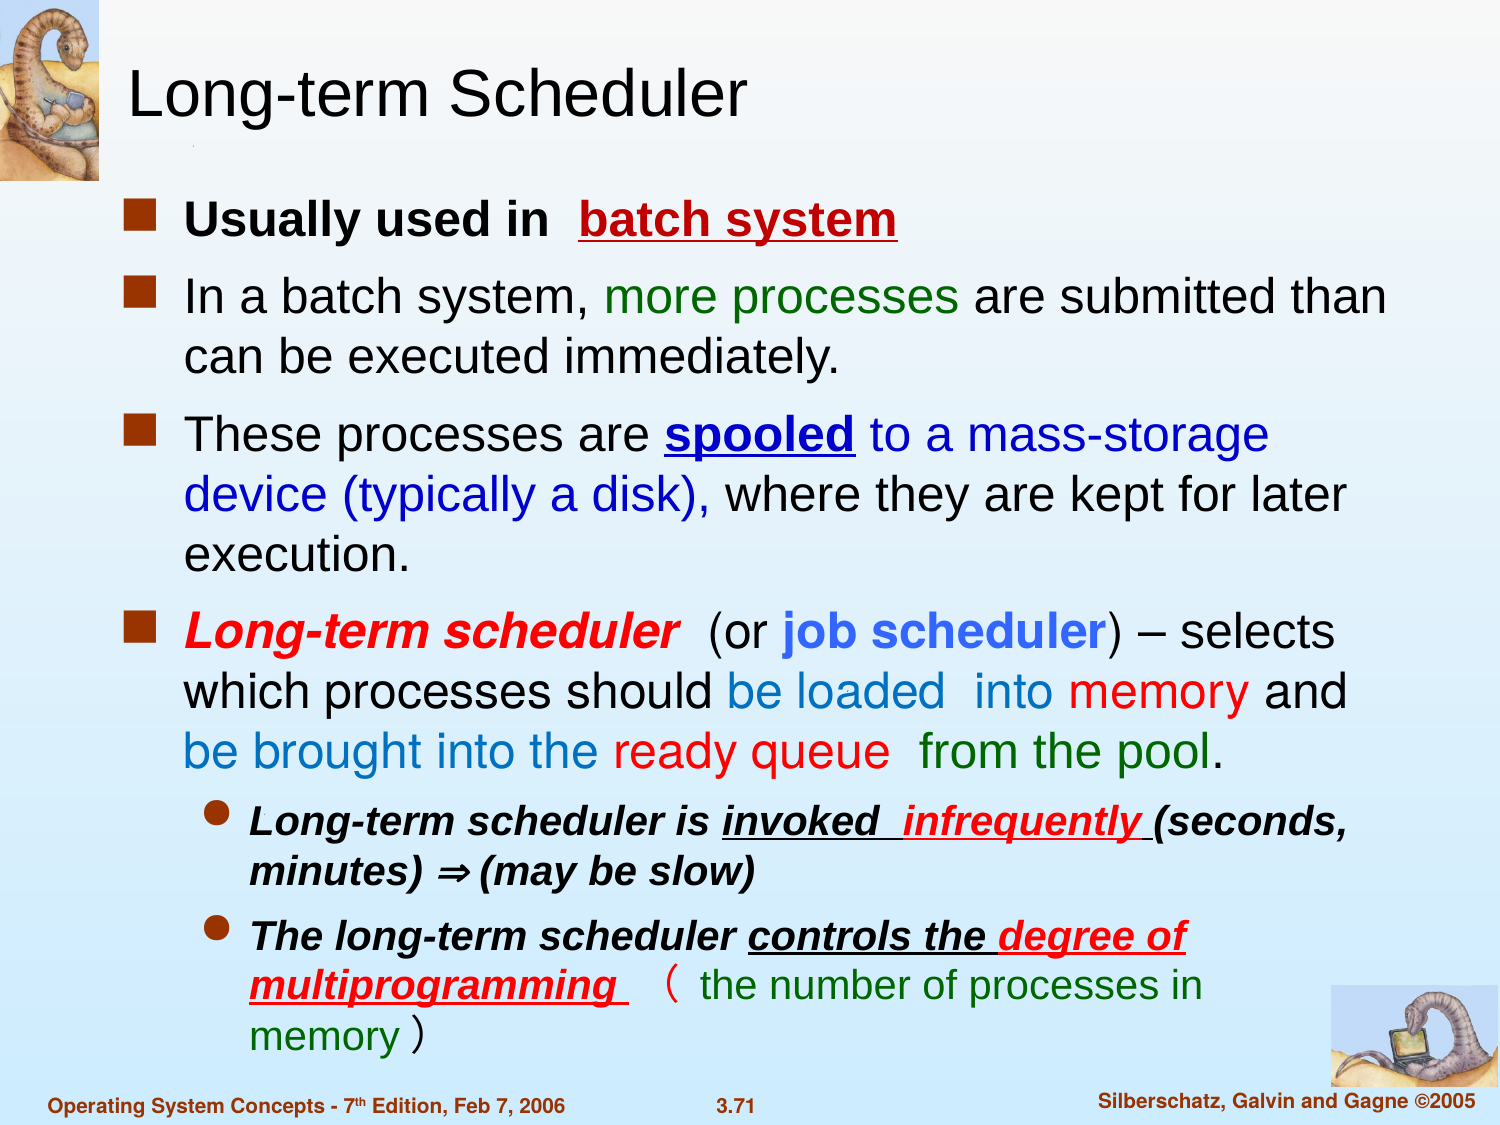

Long-term Scheduler
Usually used in  batch system
In a batch system, more processes are submitted than can be executed immediately.
These processes are spooled to a mass-storage device (typically a disk), where they are kept for later execution.
Long-term scheduler  (or job scheduler) – selects which processes should be loaded  into memory and be brought into the ready queue  from the pool.
Long-term scheduler is invoked  infrequently (seconds, minutes) ⇒ (may be slow)
The long-term scheduler controls the degree of multiprogramming （ the number of processes in memory）